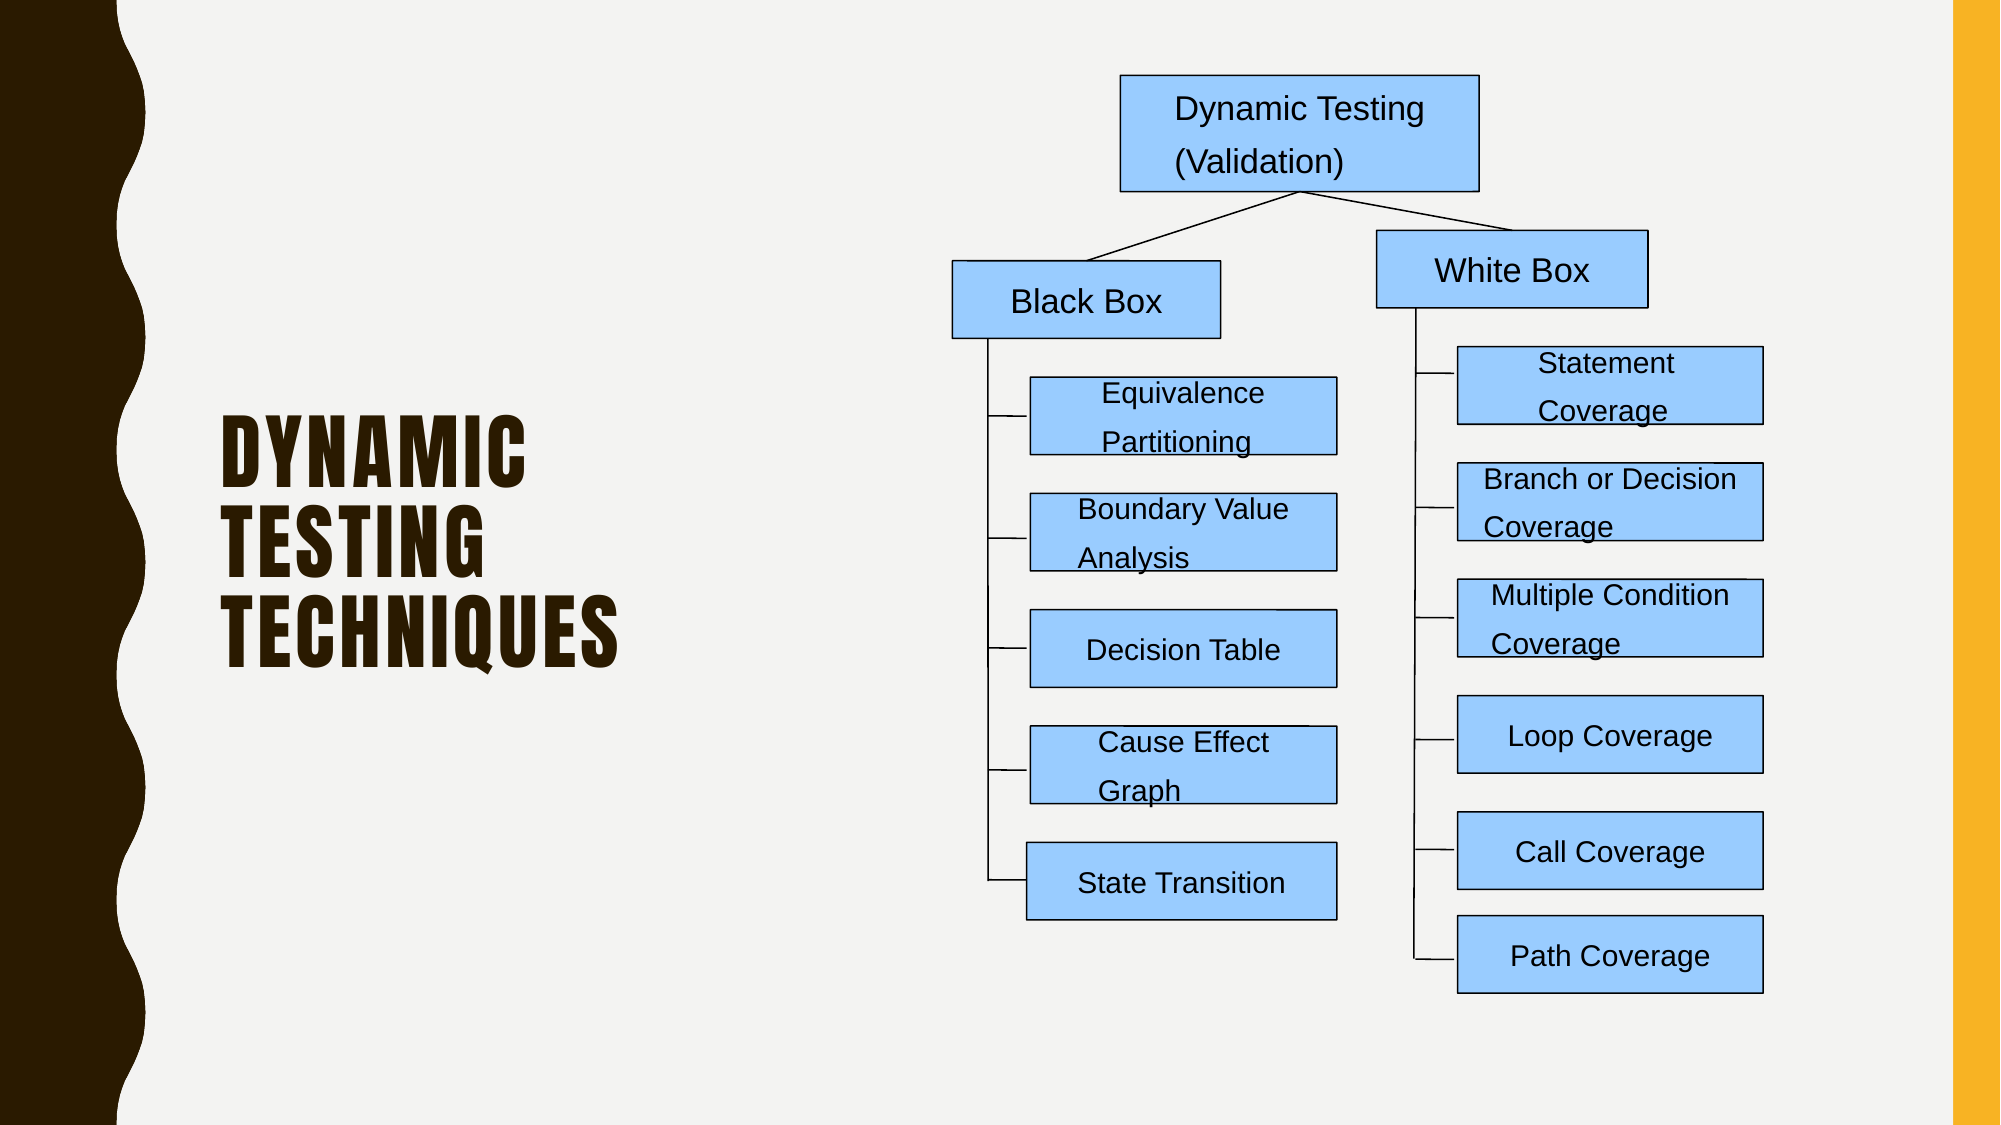

Dynamic Testing
(Validation)
Dynamic Testing Techniques
White Box
Black Box

Statement
Coverage

Equivalence
Partitioning

Branch or Decision
Coverage
Boundary Value
Analysis

Multiple Condition
Coverage
Decision Table

Loop Coverage
Cause Effect
Graph

Call Coverage
State Transition

Path Coverage